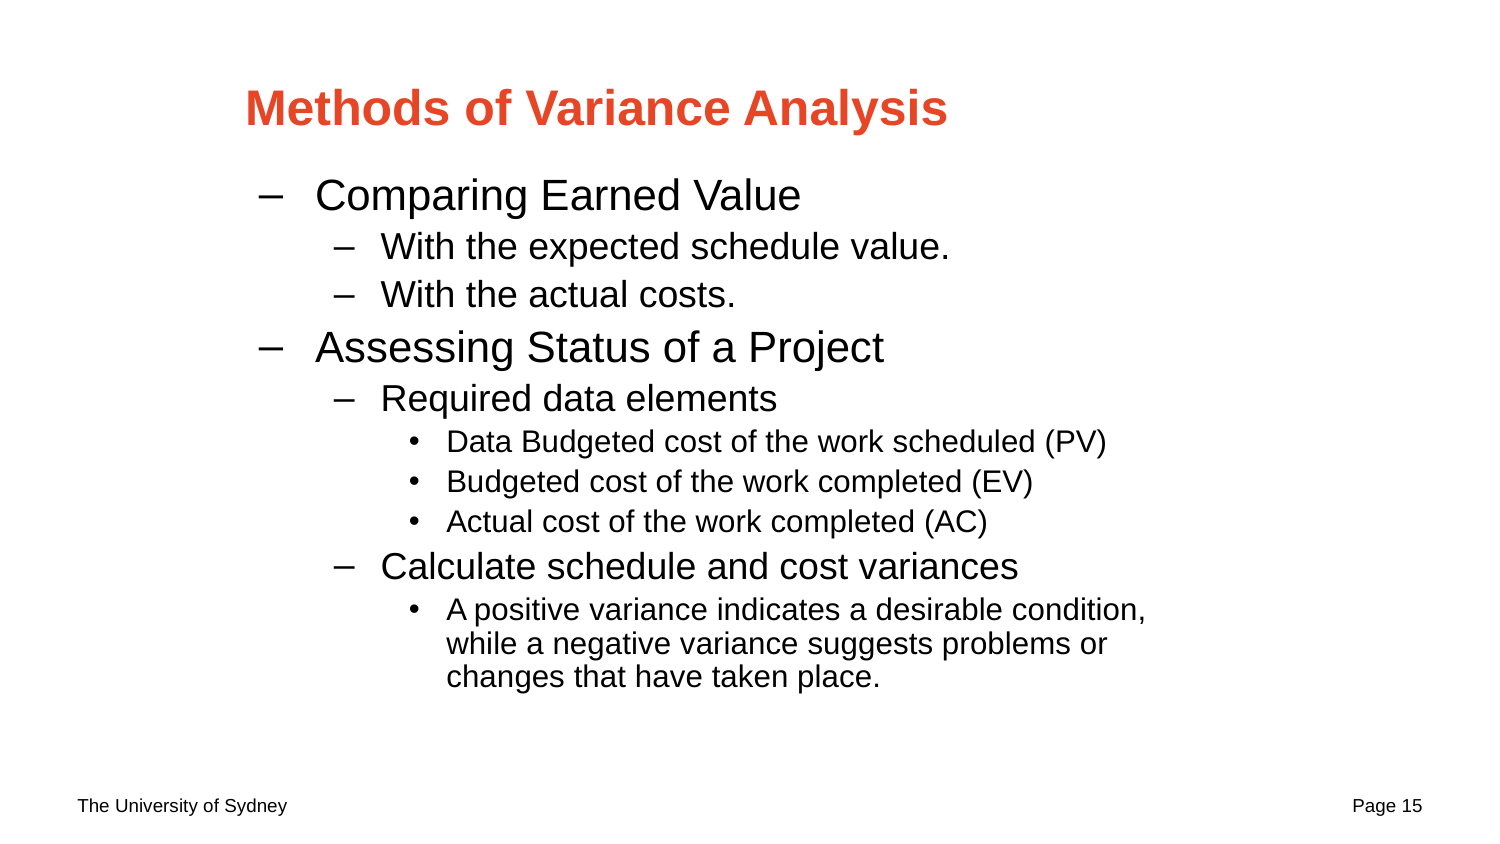

# Methods of Variance Analysis
Comparing Earned Value
With the expected schedule value.
With the actual costs.
Assessing Status of a Project
Required data elements
Data Budgeted cost of the work scheduled (PV)
Budgeted cost of the work completed (EV)
Actual cost of the work completed (AC)
Calculate schedule and cost variances
A positive variance indicates a desirable condition,
while a negative variance suggests problems or
changes that have taken place.